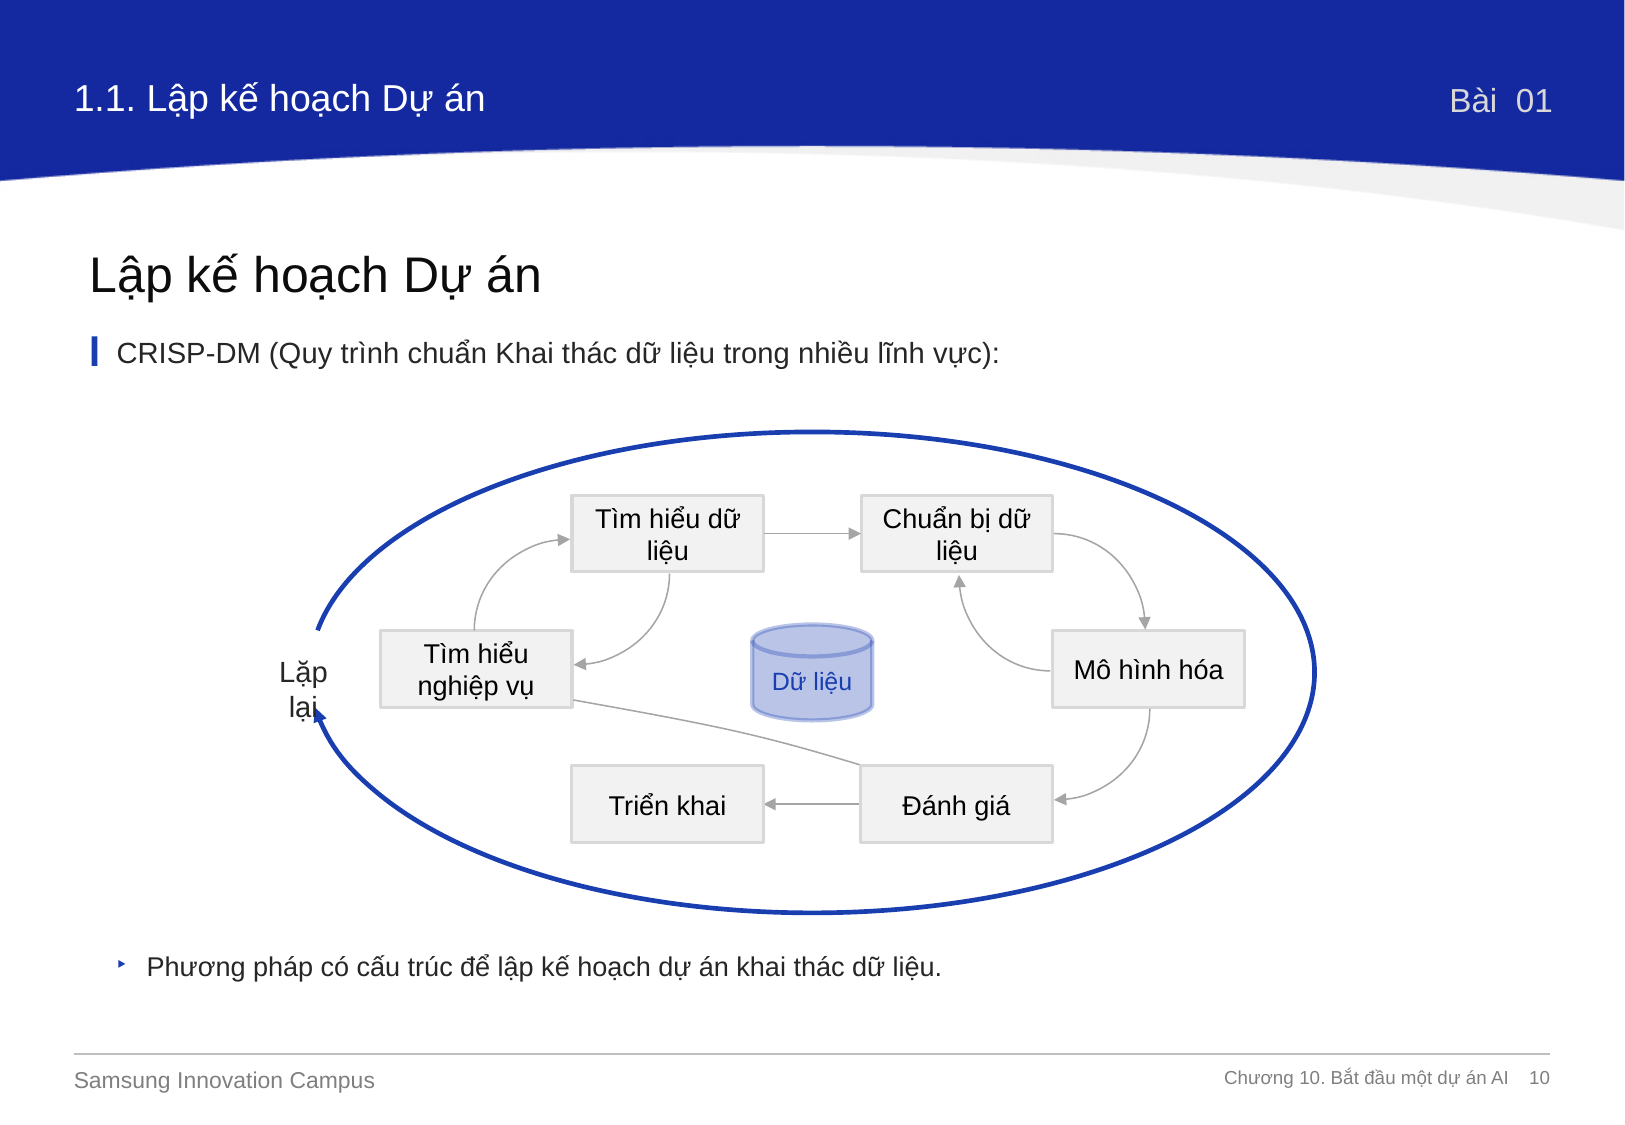

1.1. Lập kế hoạch Dự án
Bài  01
Lập kế hoạch Dự án
CRISP-DM (Quy trình chuẩn Khai thác dữ liệu trong nhiều lĩnh vực):

Tìm hiểu dữ liệu
Chuẩn bị dữ liệu

Dữ liệu
Tìm hiểu nghiệp vụ
Mô hình hóa
Lặp lại

Triển khai
Đánh giá
Phương pháp có cấu trúc để lập kế hoạch dự án khai thác dữ liệu.